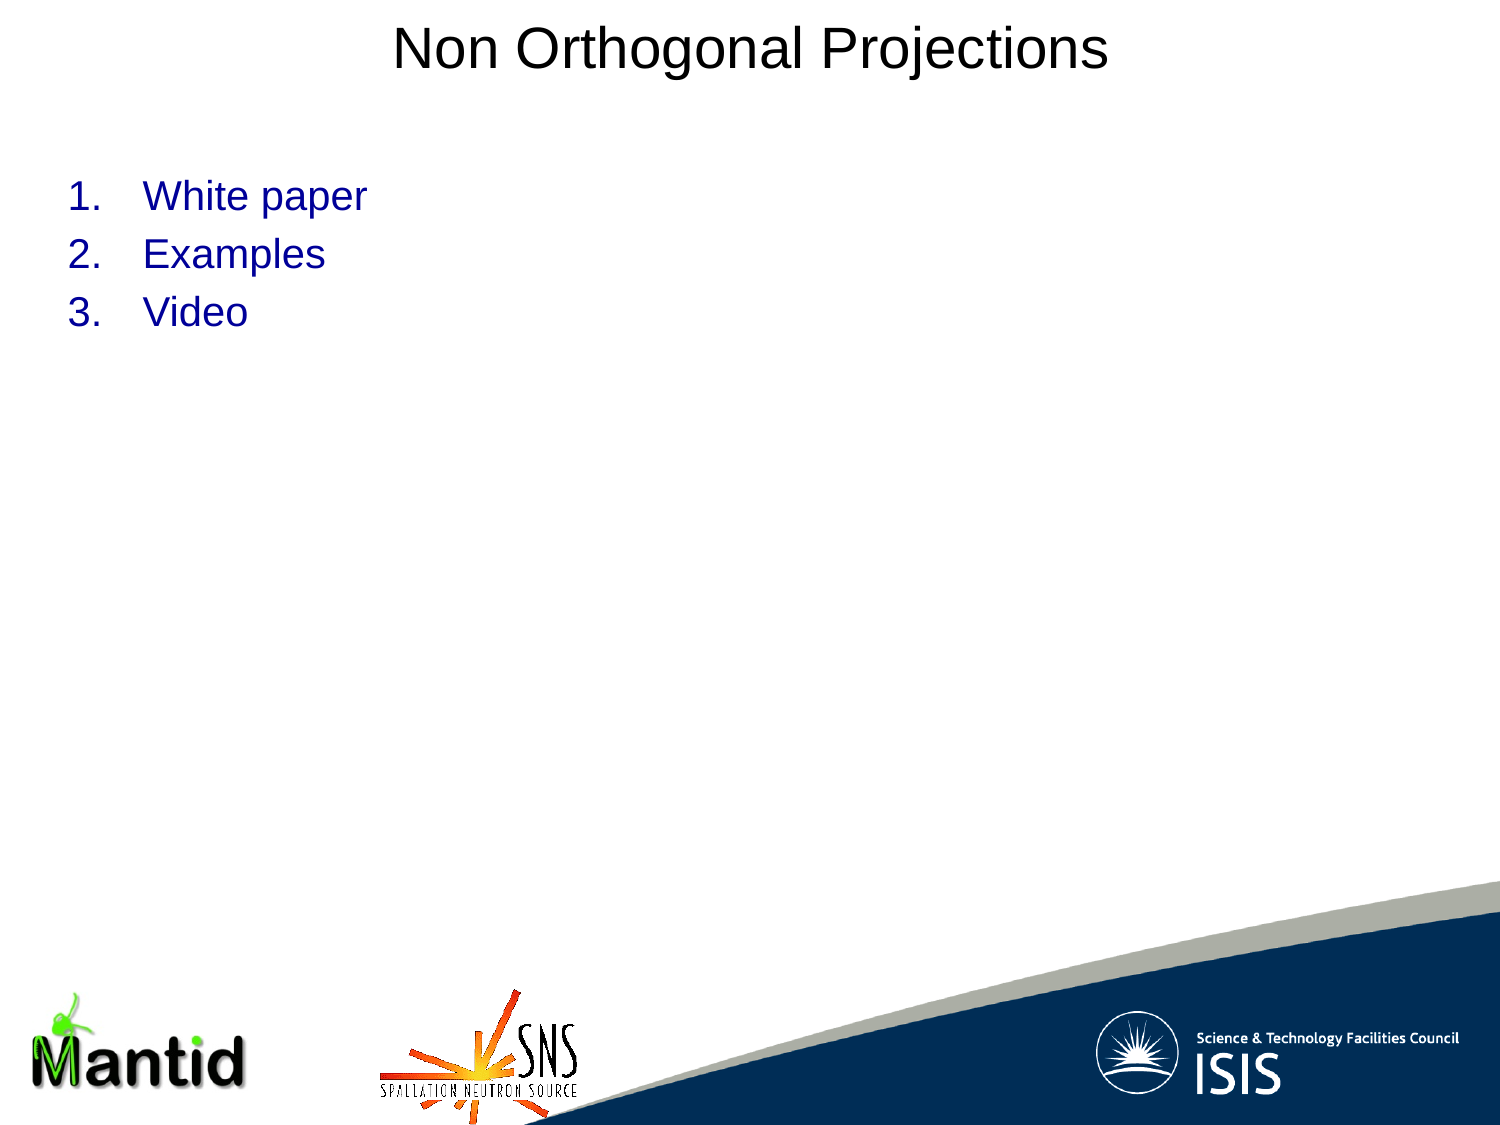

Non Orthogonal Projections
White paper
Examples
Video